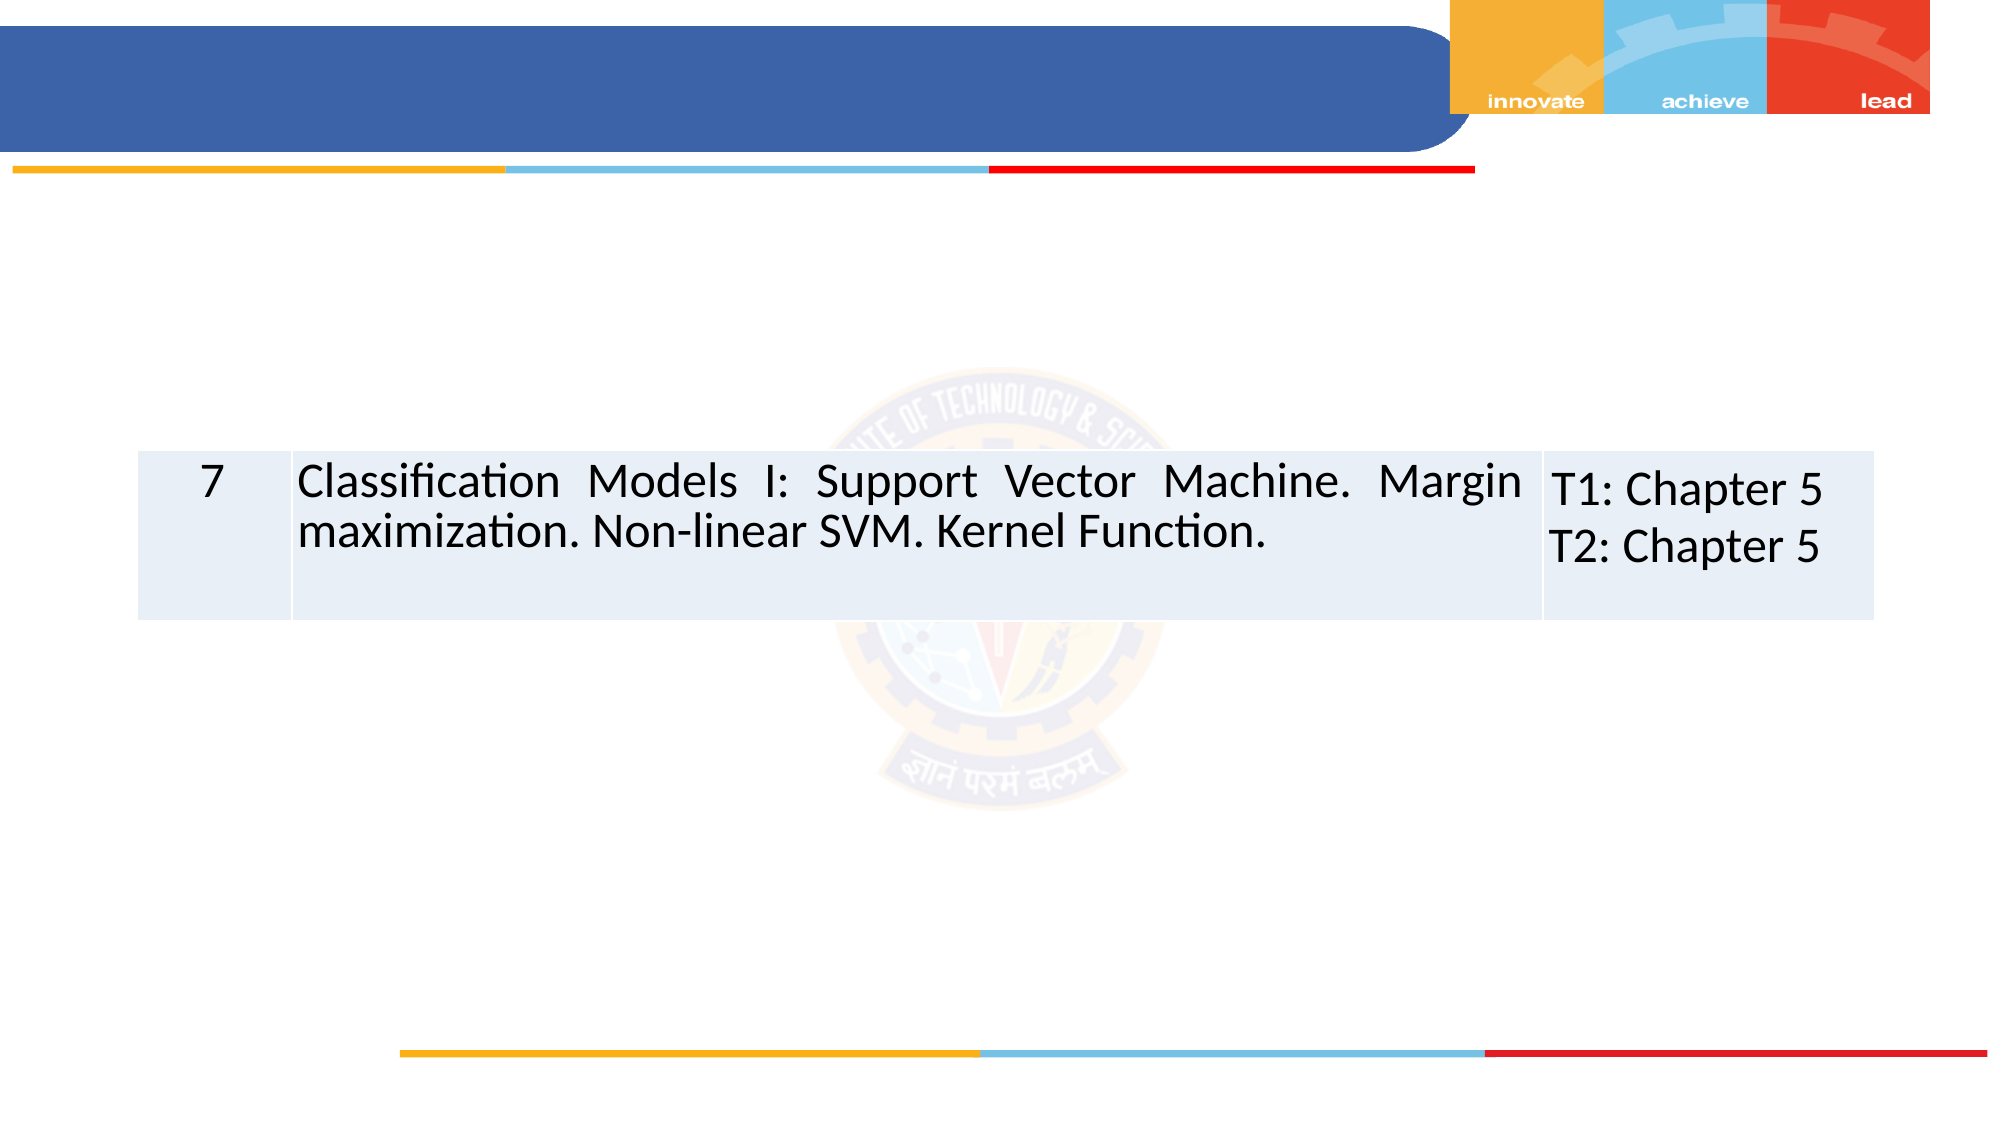

| 7 | Classification Models I: Support Vector Machine. Margin maximization. Non-linear SVM. Kernel Function. | T1: Chapter 5 T2: Chapter 5 |
| --- | --- | --- |